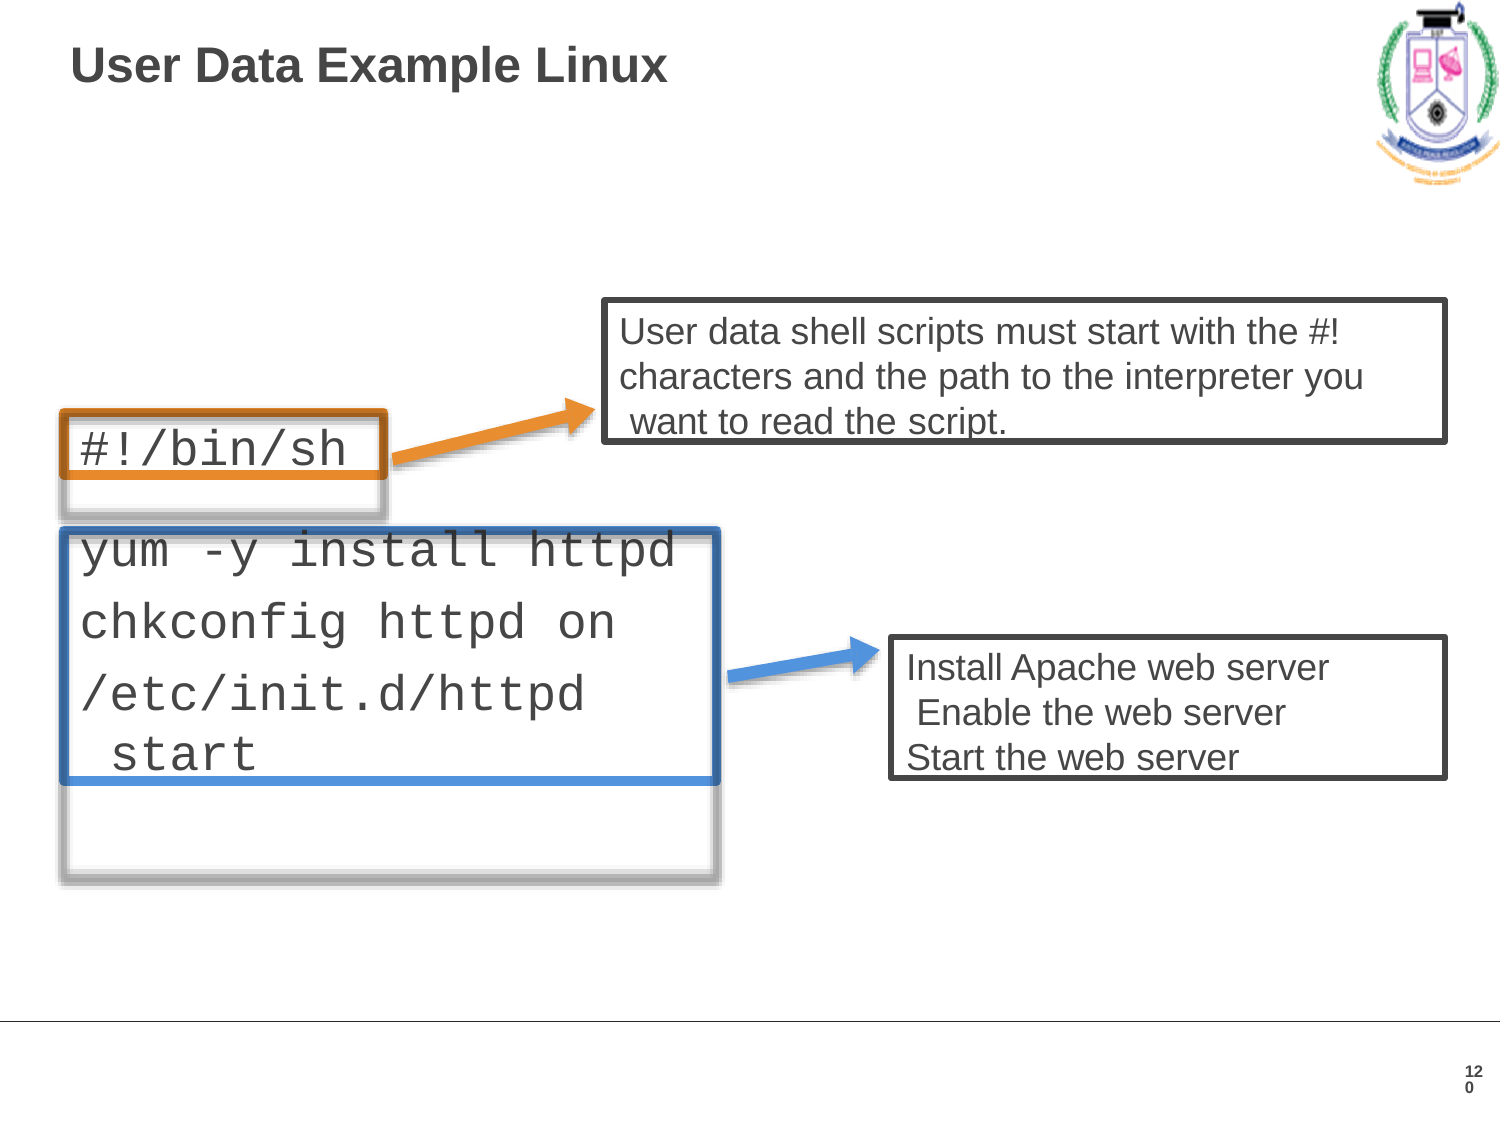

# User Data Example Linux
User data shell scripts must start with the #!  characters and the path to the interpreter you  want to read the script.

#!/bin/sh

yum -y install httpd
chkconfig httpd on
/etc/init.d/httpd  start
Install Apache web server  Enable the web server  Start the web server
120